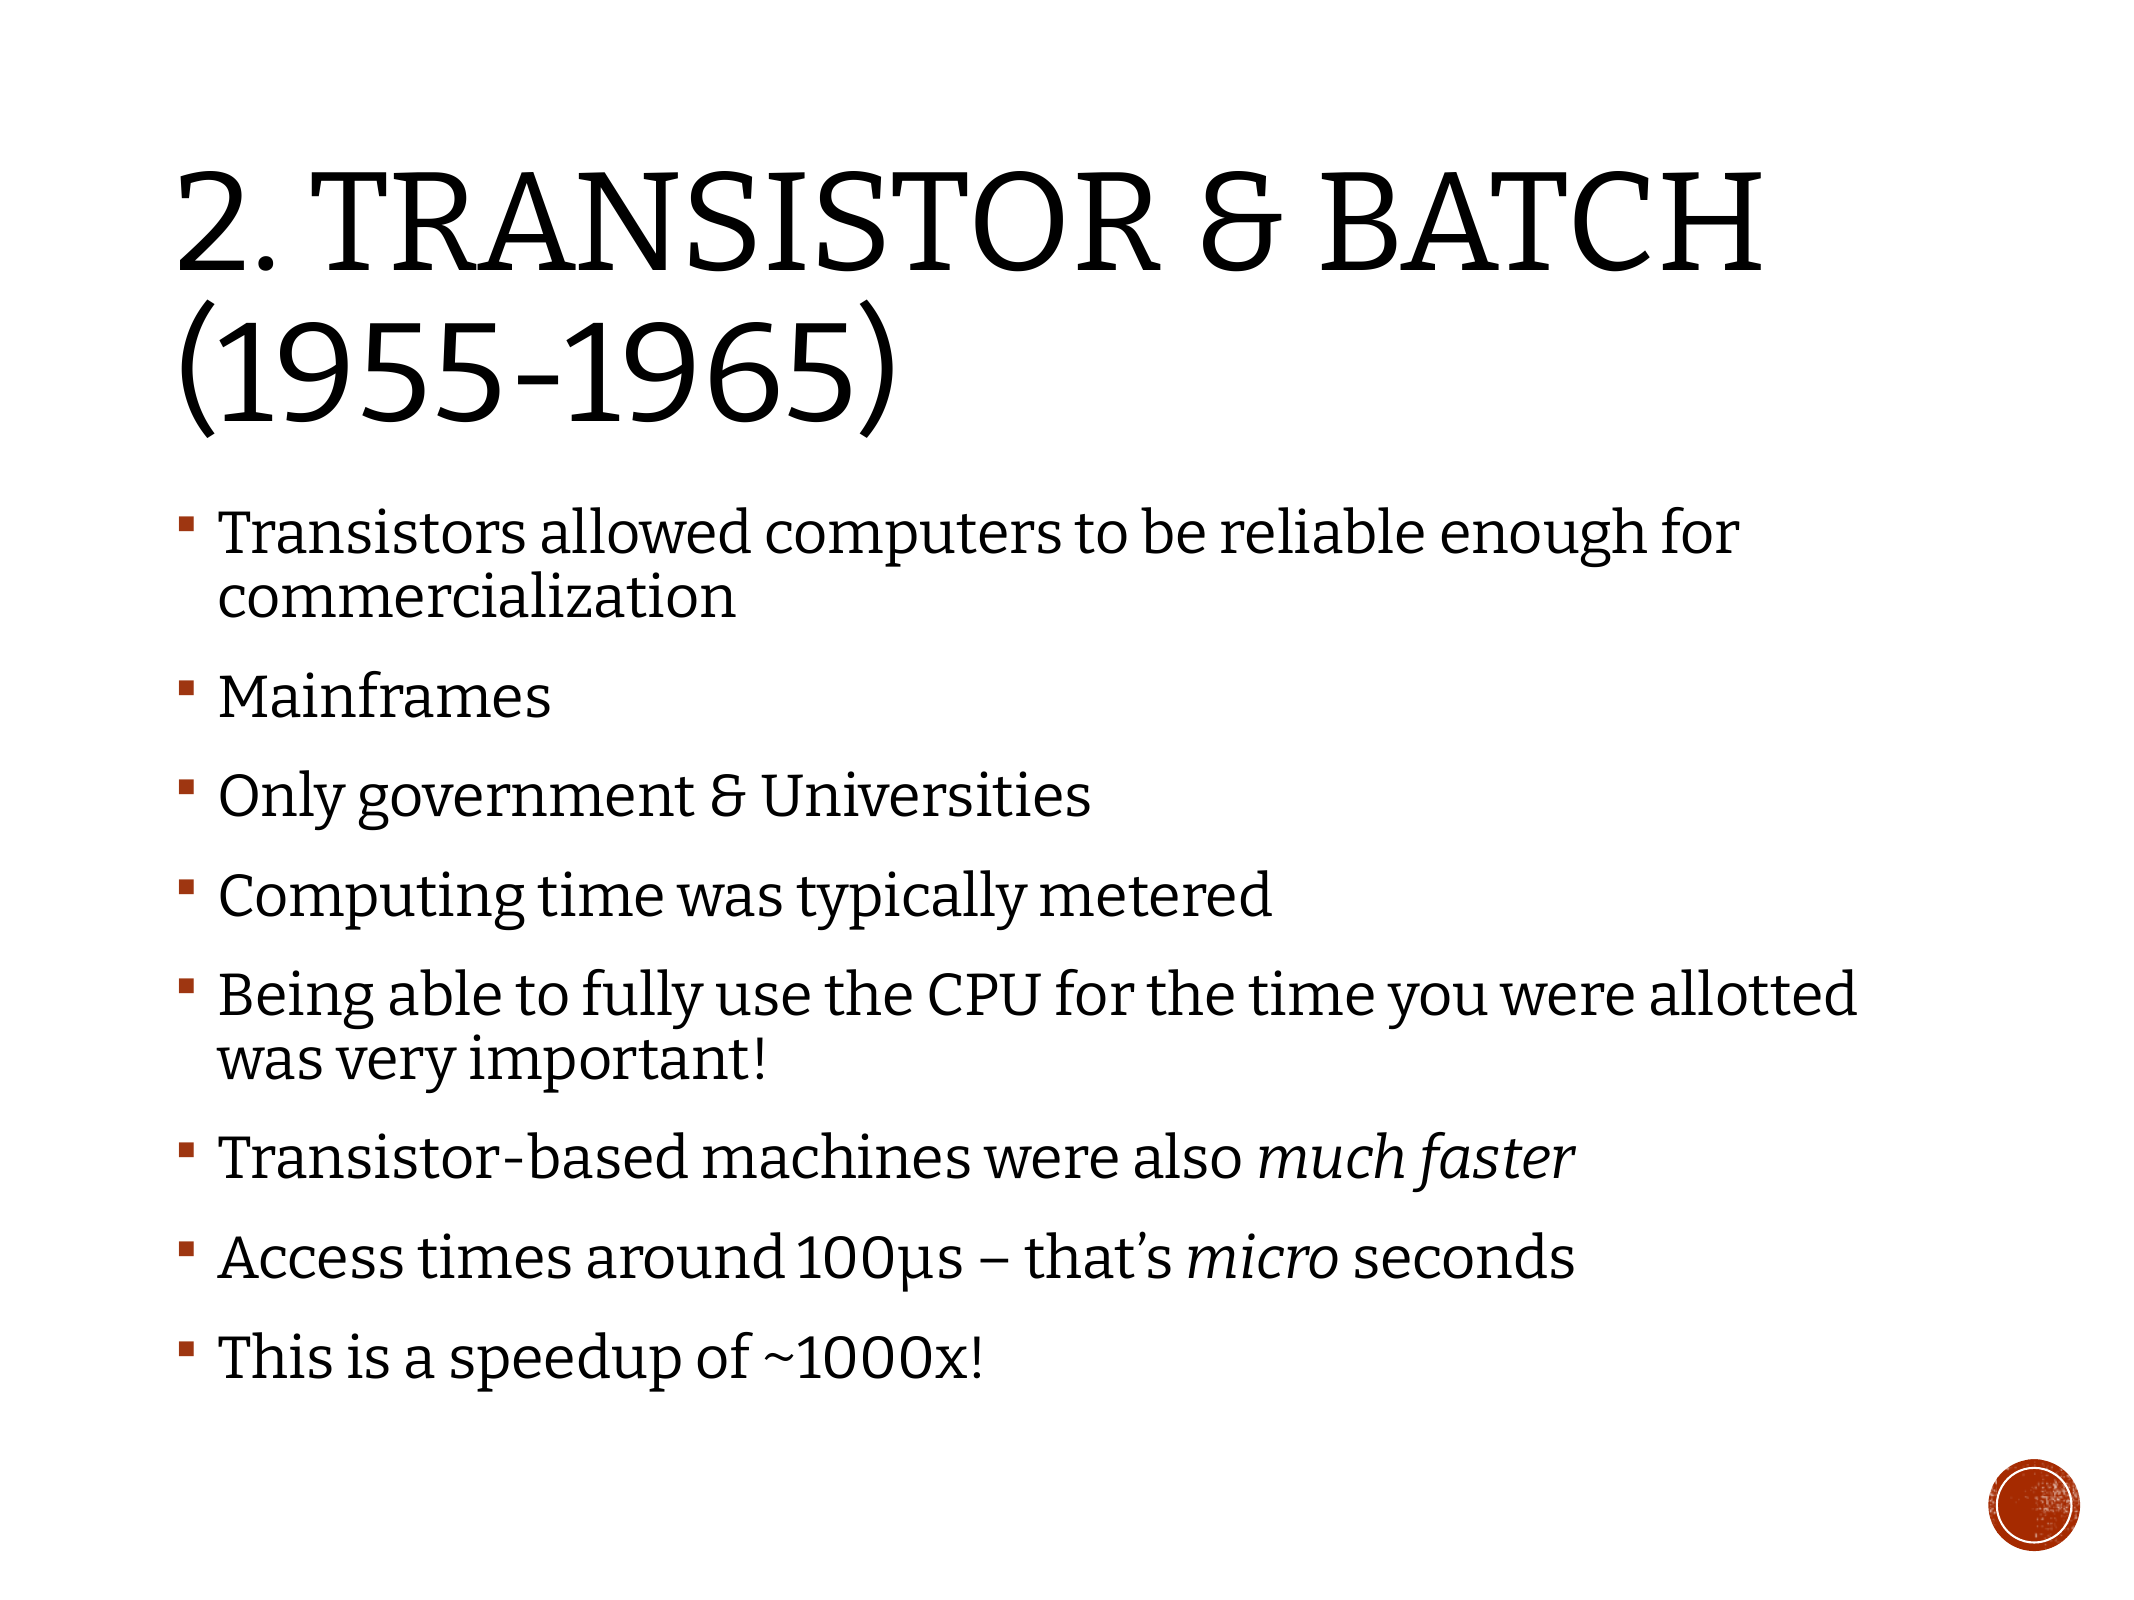

# 2. Transistor & Batch (1955-1965)
Transistors allowed computers to be reliable enough for commercialization
Mainframes
Only government & Universities
Computing time was typically metered
Being able to fully use the CPU for the time you were allotted was very important!
Transistor-based machines were also much faster
Access times around 100µs – that’s micro seconds
This is a speedup of ~1000x!